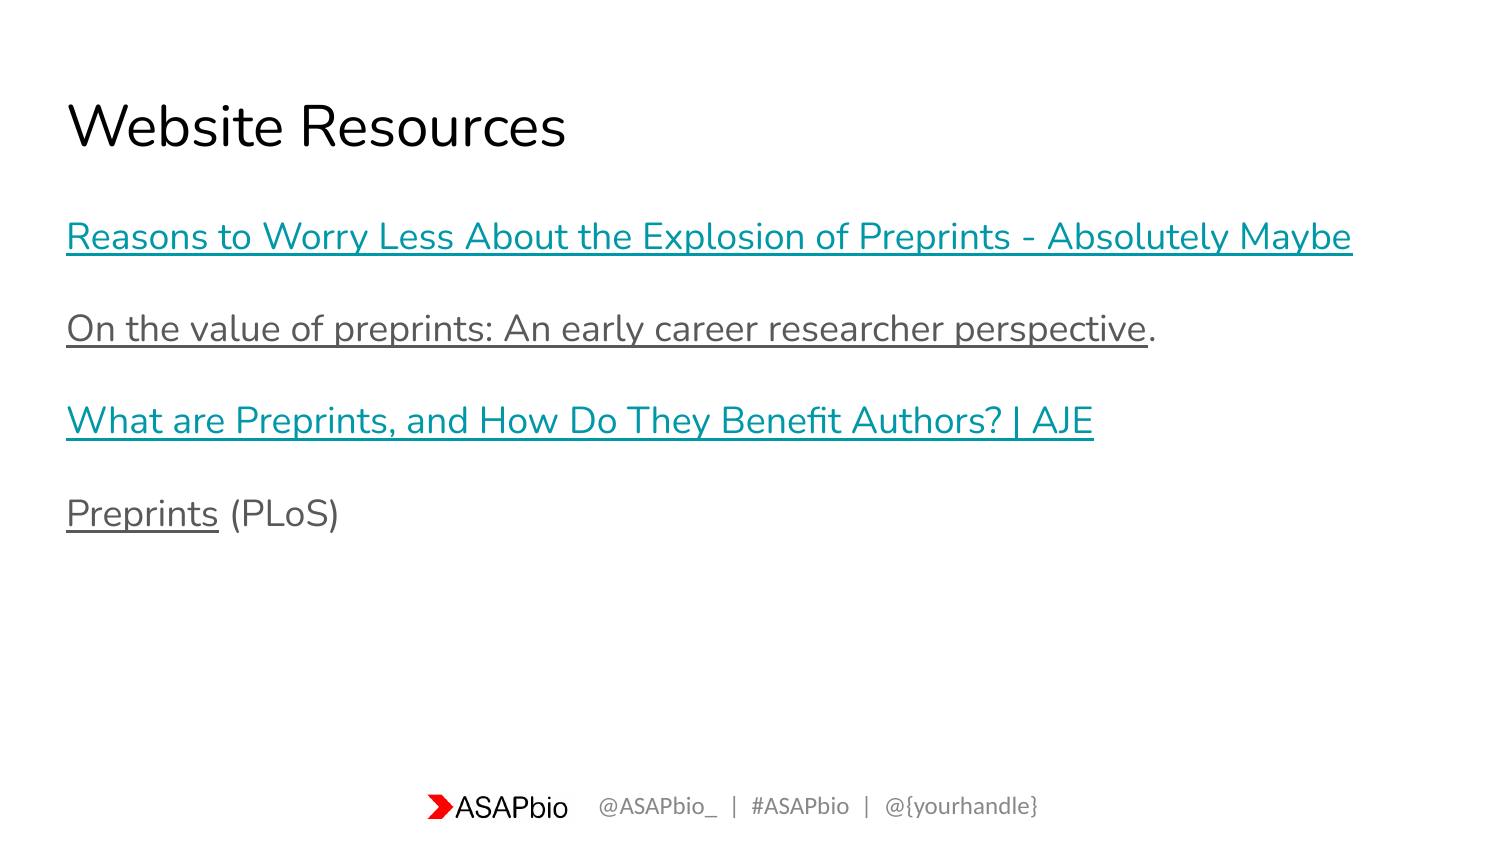

# Website Resources
Reasons to Worry Less About the Explosion of Preprints - Absolutely Maybe
On the value of preprints: An early career researcher perspective.
What are Preprints, and How Do They Benefit Authors? | AJE
Preprints (PLoS)